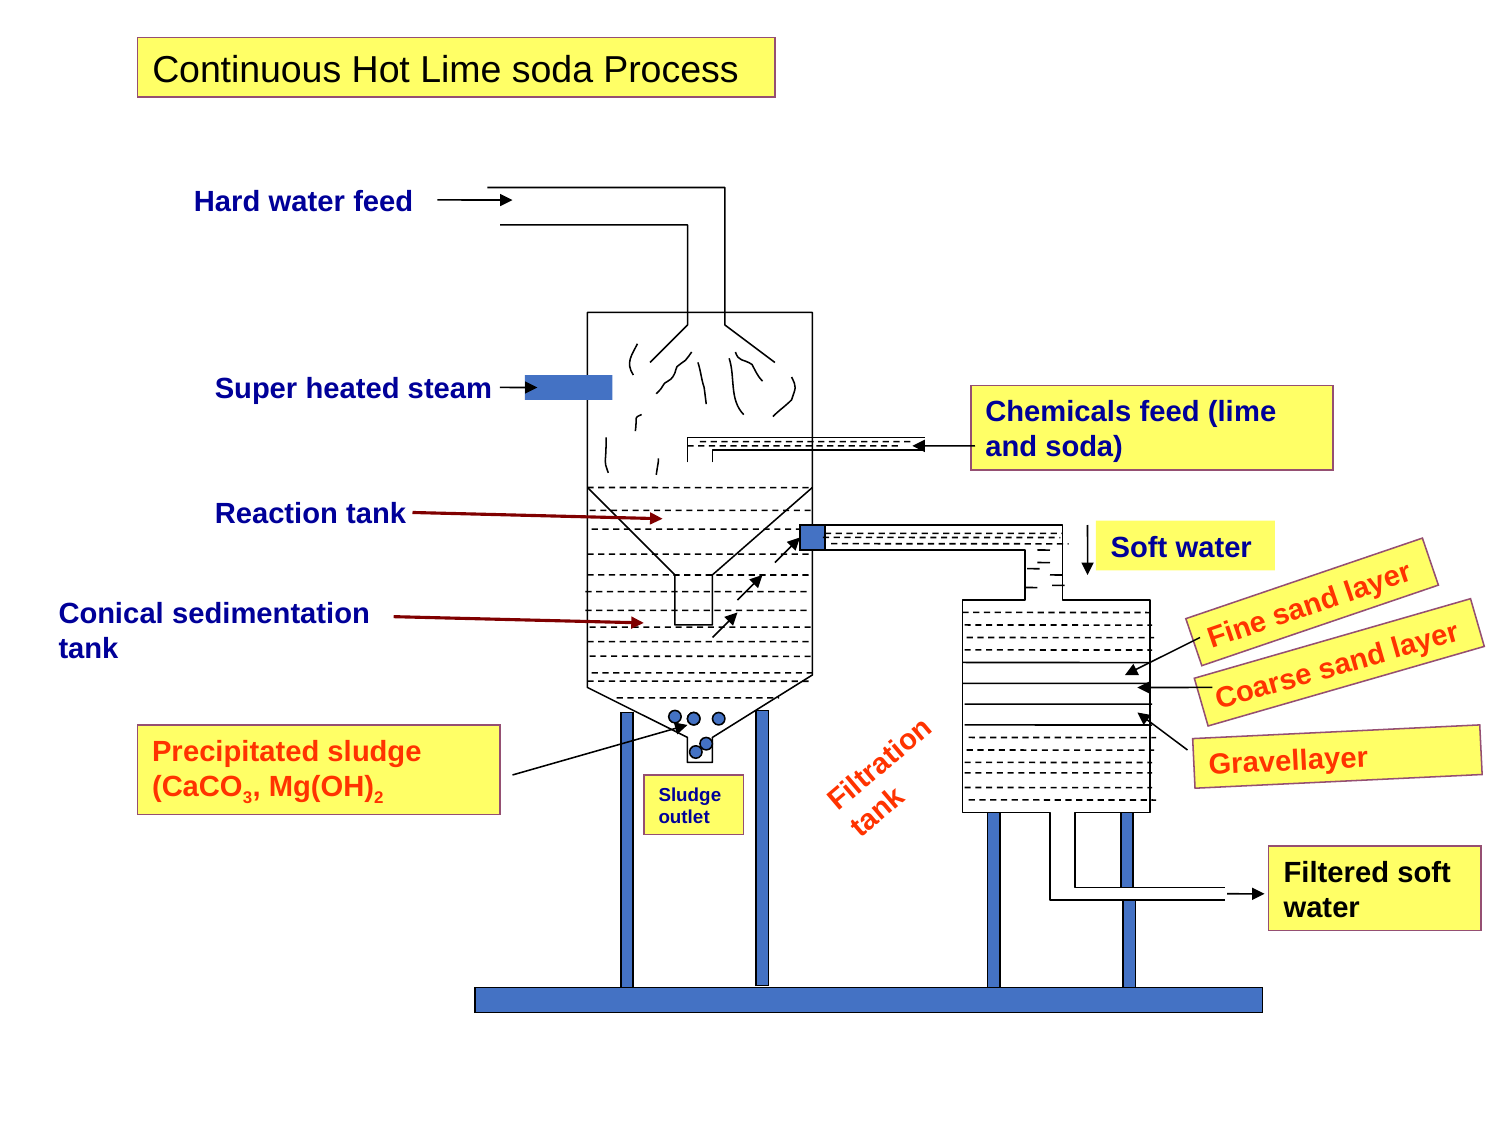

Continuous Hot Lime soda Process
Hard water feed

Super heated steam

Chemicals feed (lime and soda)

Reaction tank

Soft water

Fine sand layer

Conical sedimentation tank

Coarse sand layer

Precipitated sludge (CaCO3, Mg(OH)2

Filtration tank
Gravellayer

Sludge outlet

Filtered soft water